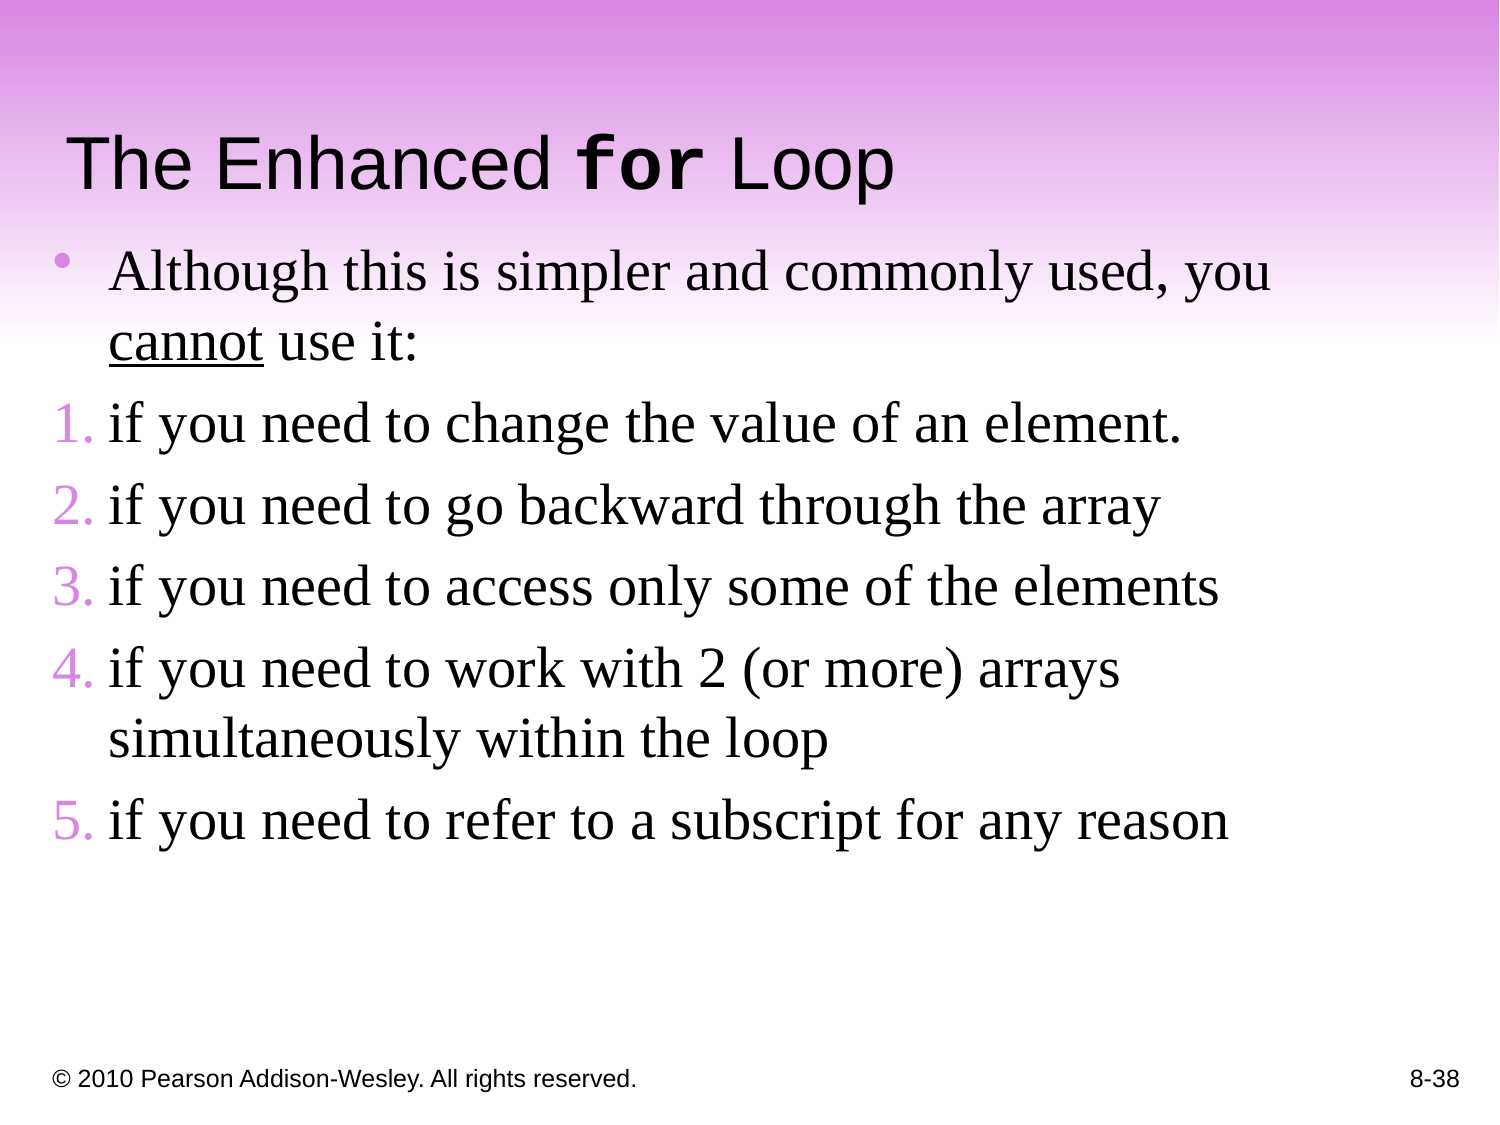

The Enhanced for Loop
Although this is simpler and commonly used, you cannot use it:
if you need to change the value of an element.
if you need to go backward through the array
if you need to access only some of the elements
if you need to work with 2 (or more) arrays simultaneously within the loop
if you need to refer to a subscript for any reason
8-38